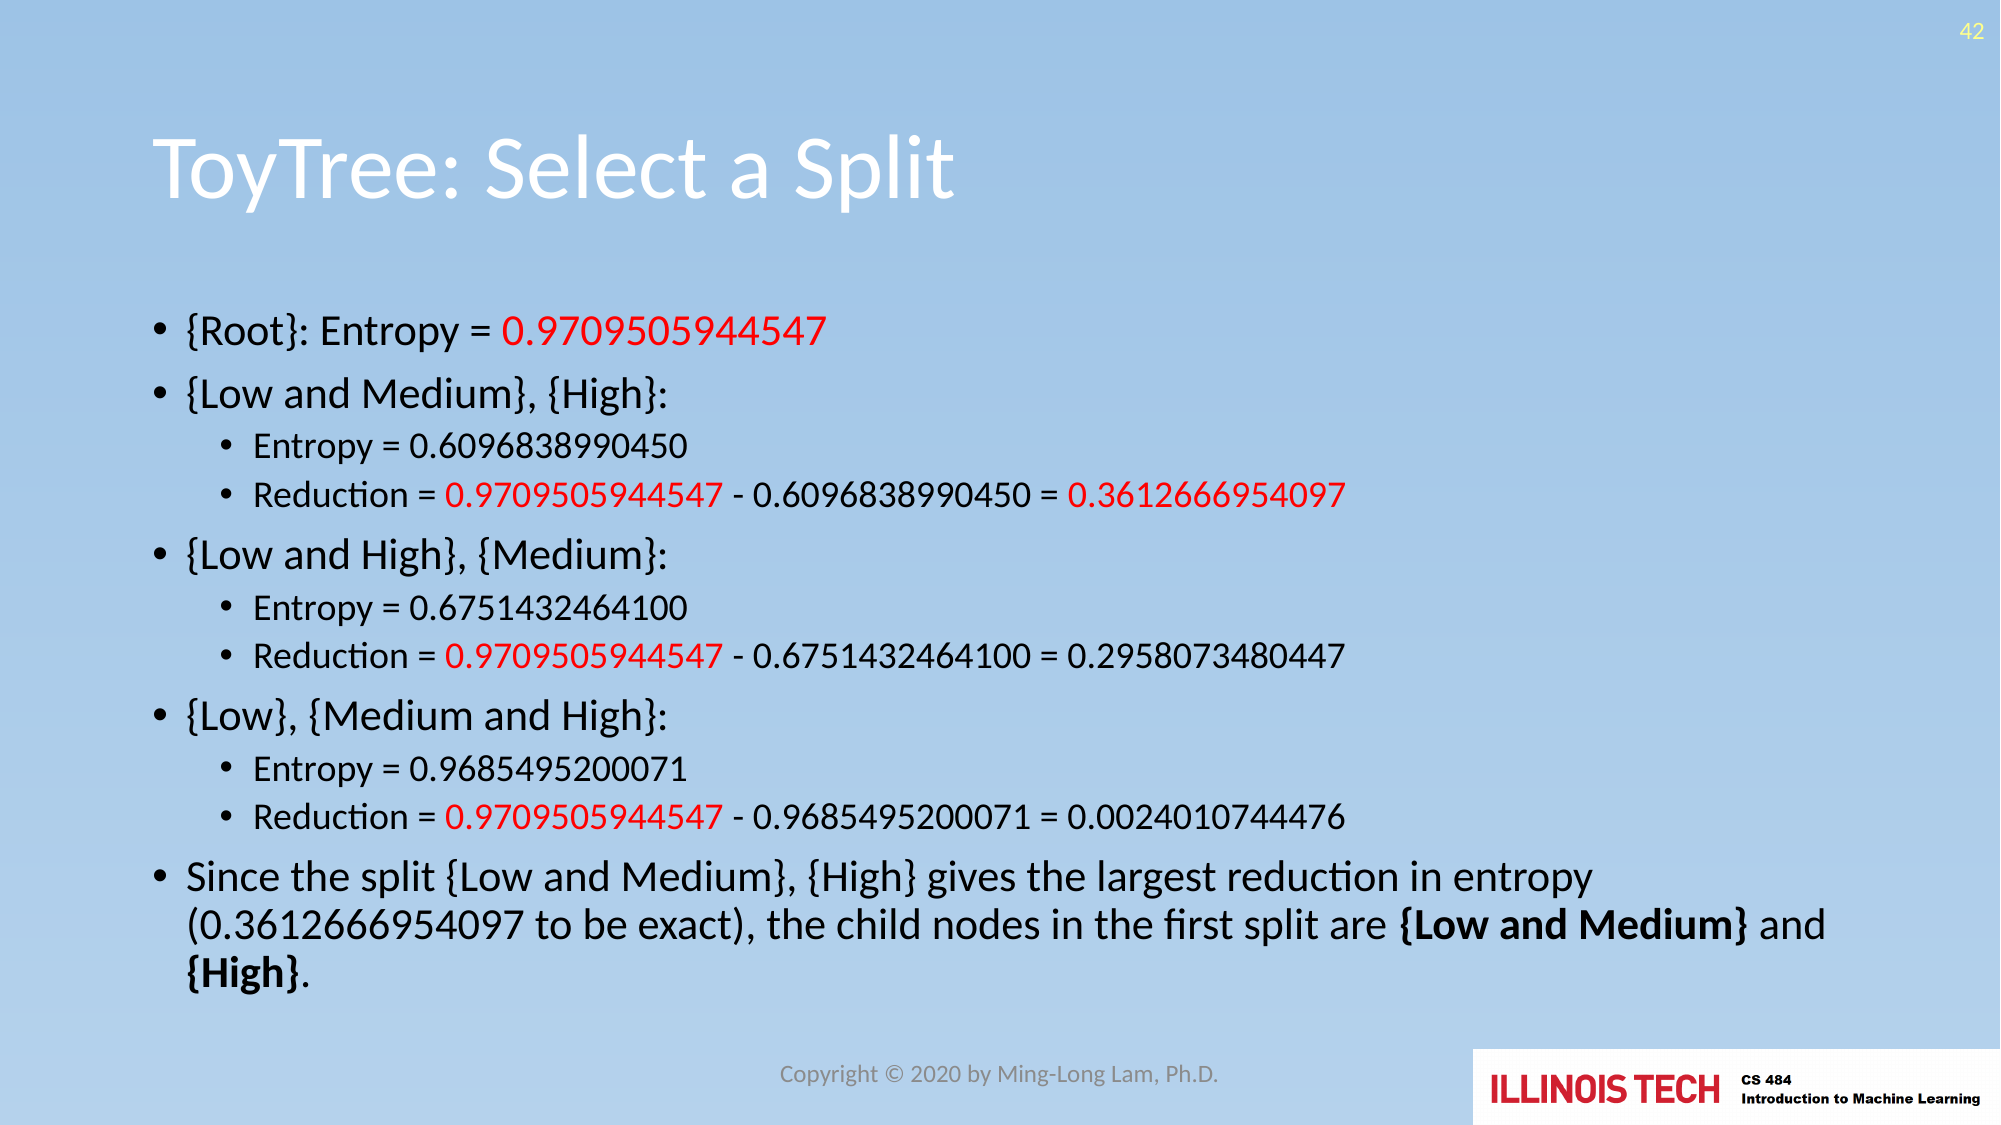

42
# ToyTree: Select a Split
{Root}: Entropy = 0.9709505944547
{Low and Medium}, {High}:
Entropy = 0.6096838990450
Reduction = 0.9709505944547 - 0.6096838990450 = 0.3612666954097
{Low and High}, {Medium}:
Entropy = 0.6751432464100
Reduction = 0.9709505944547 - 0.6751432464100 = 0.2958073480447
{Low}, {Medium and High}:
Entropy = 0.9685495200071
Reduction = 0.9709505944547 - 0.9685495200071 = 0.0024010744476
Since the split {Low and Medium}, {High} gives the largest reduction in entropy (0.3612666954097 to be exact), the child nodes in the first split are {Low and Medium} and {High}.
Copyright © 2020 by Ming-Long Lam, Ph.D.